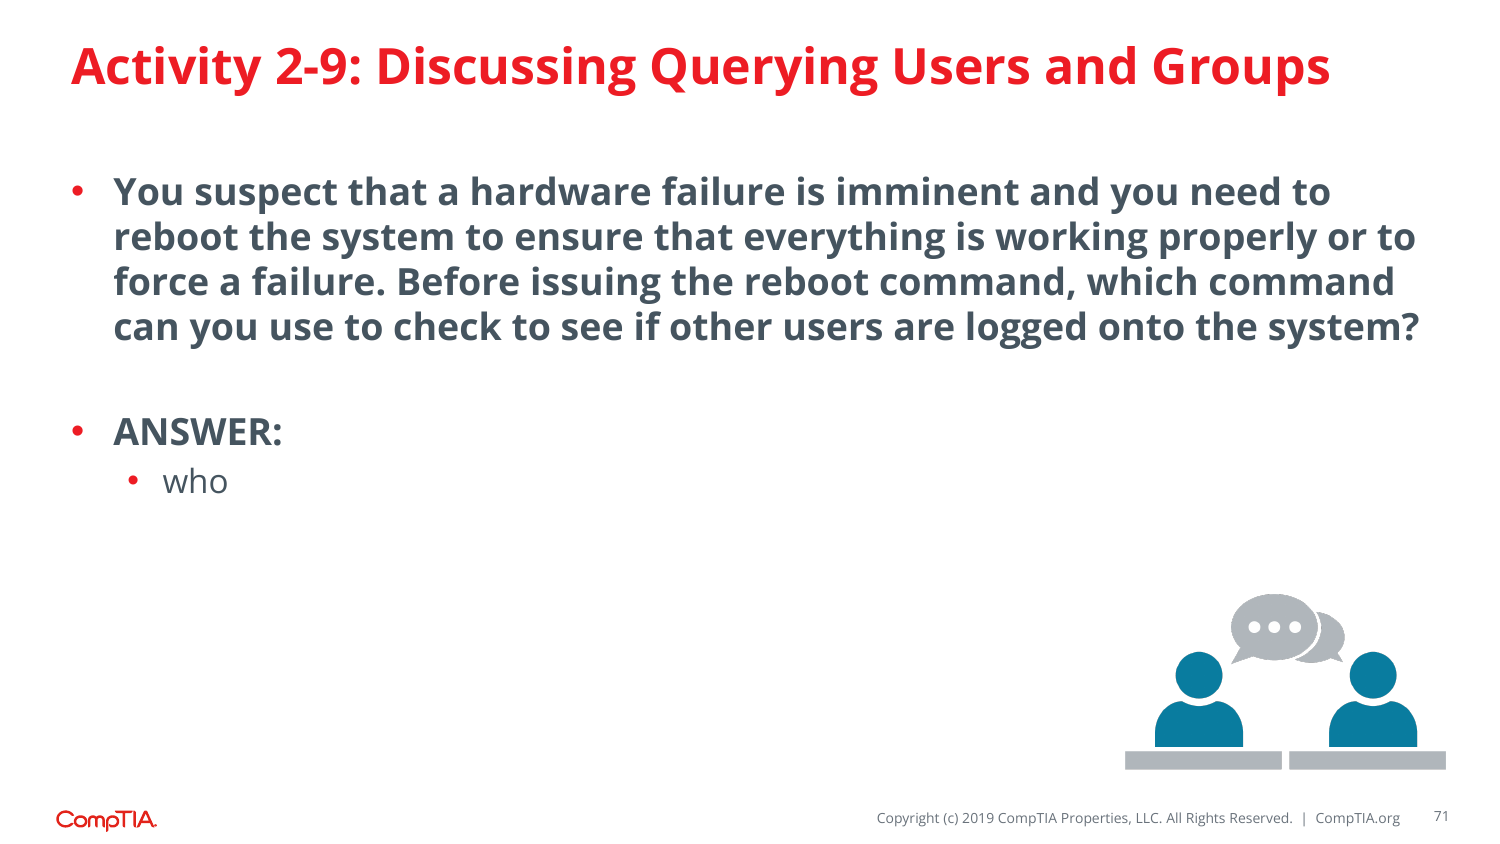

# Activity 2-9: Discussing Querying Users and Groups
You suspect that a hardware failure is imminent and you need to reboot the system to ensure that everything is working properly or to force a failure. Before issuing the reboot command, which command can you use to check to see if other users are logged onto the system?

ANSWER:
who

71